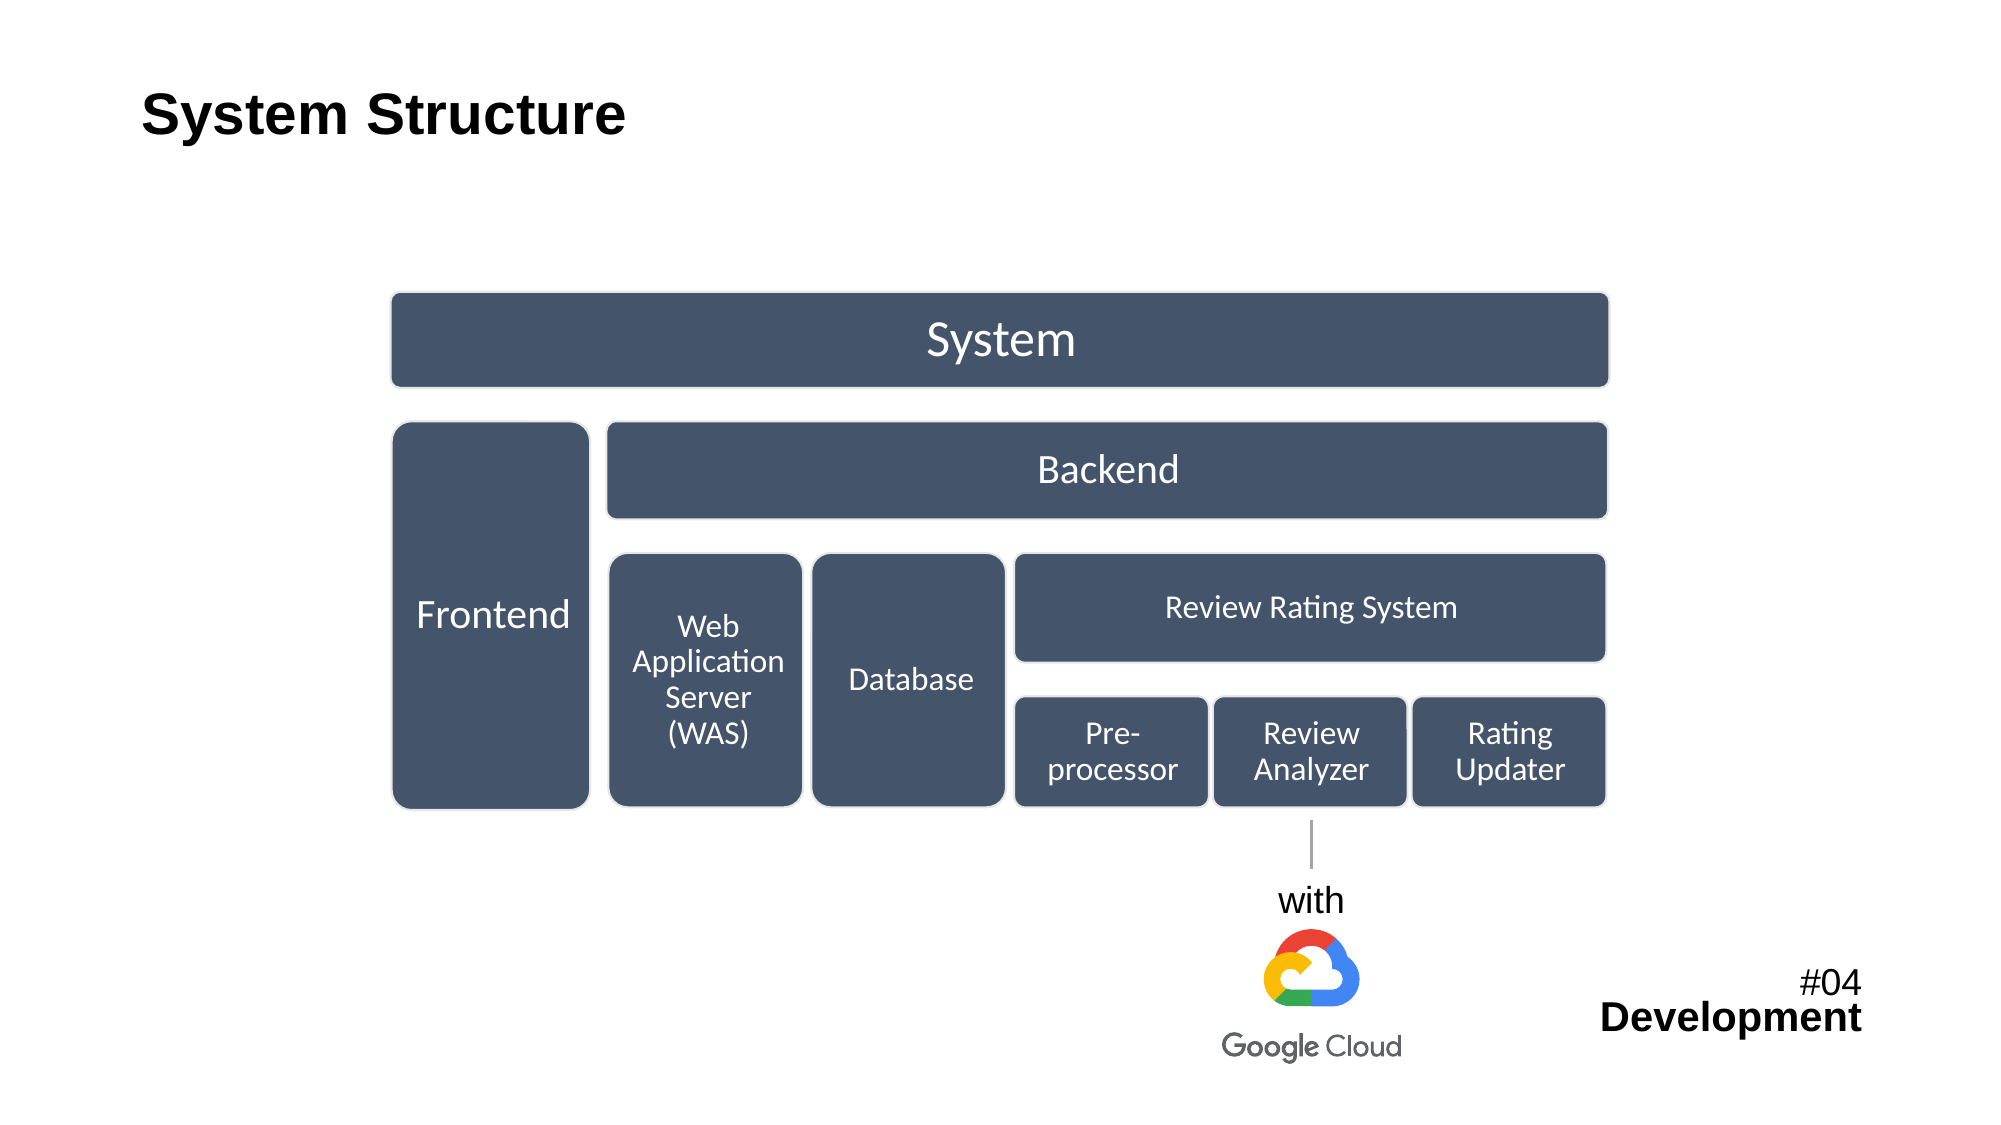

System Structure
System
Frontend
Backend
Web Application Server (WAS)
Database
Review Rating System
Pre-processor
Review Analyzer
Rating Updater
with

#04
Development